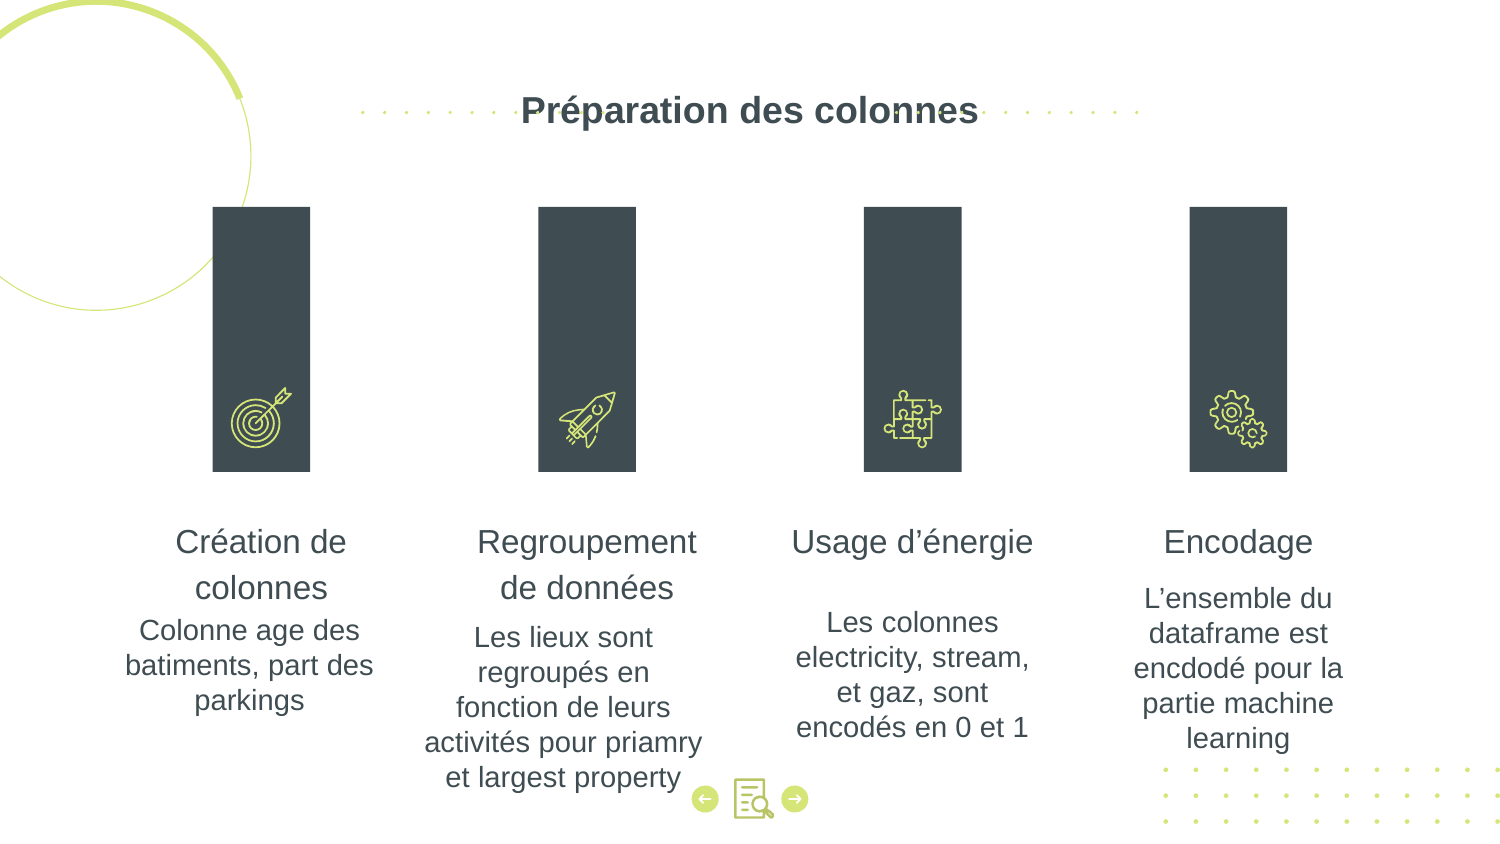

# Préparation des colonnes

Création de colonnes
Regroupement de données
Usage d’énergie
Encodage
L’ensemble du dataframe est encdodé pour la partie machine learning
Les colonnes electricity, stream, et gaz, sont encodés en 0 et 1
Colonne age des batiments, part des parkings
Les lieux sont regroupés en fonction de leurs activités pour priamry et largest property